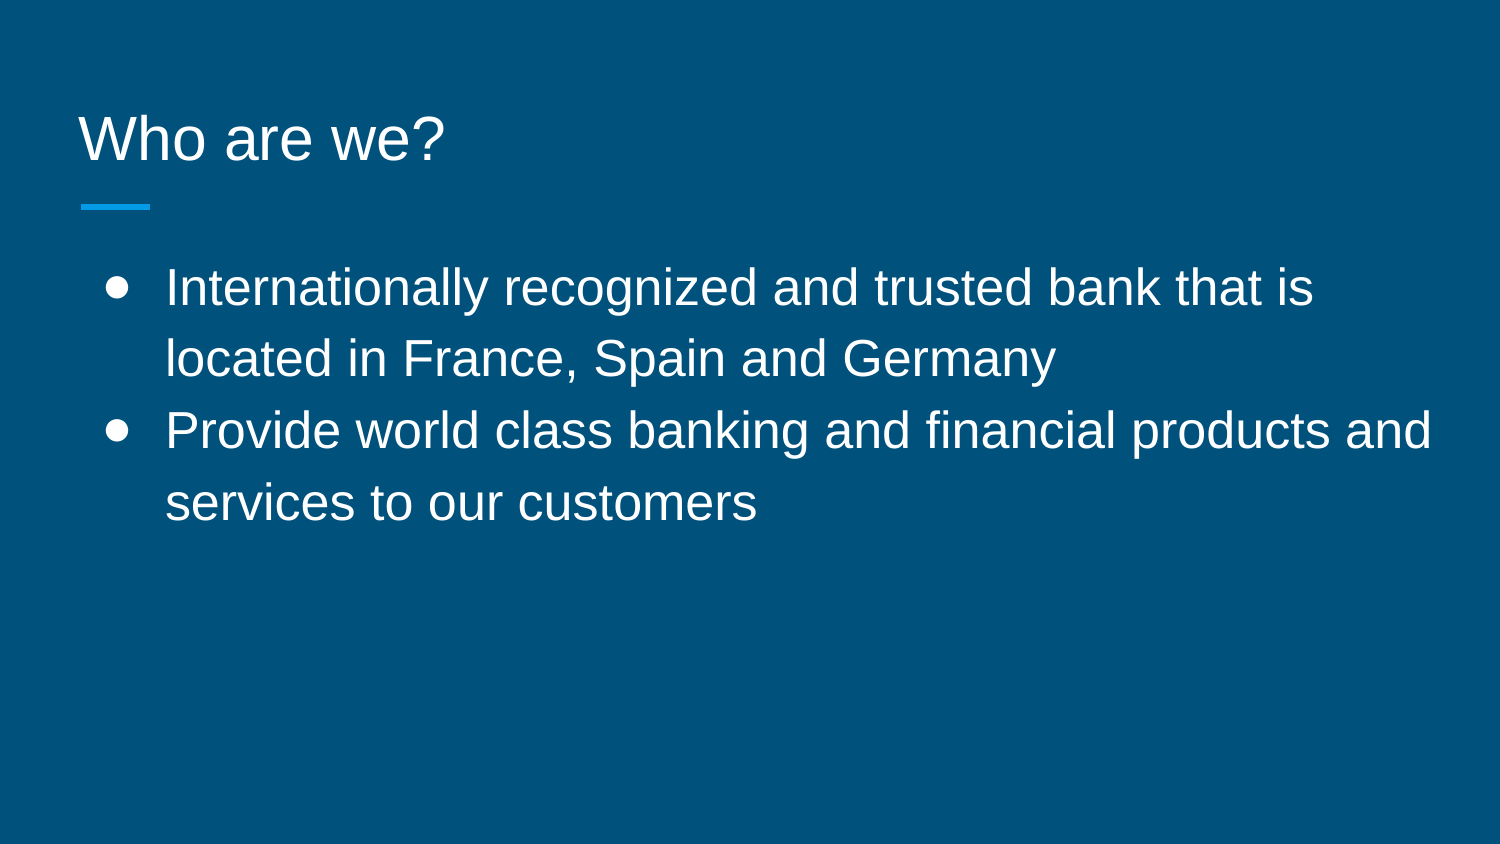

# Who are we?
Internationally recognized and trusted bank that is located in France, Spain and Germany
Provide world class banking and financial products and services to our customers